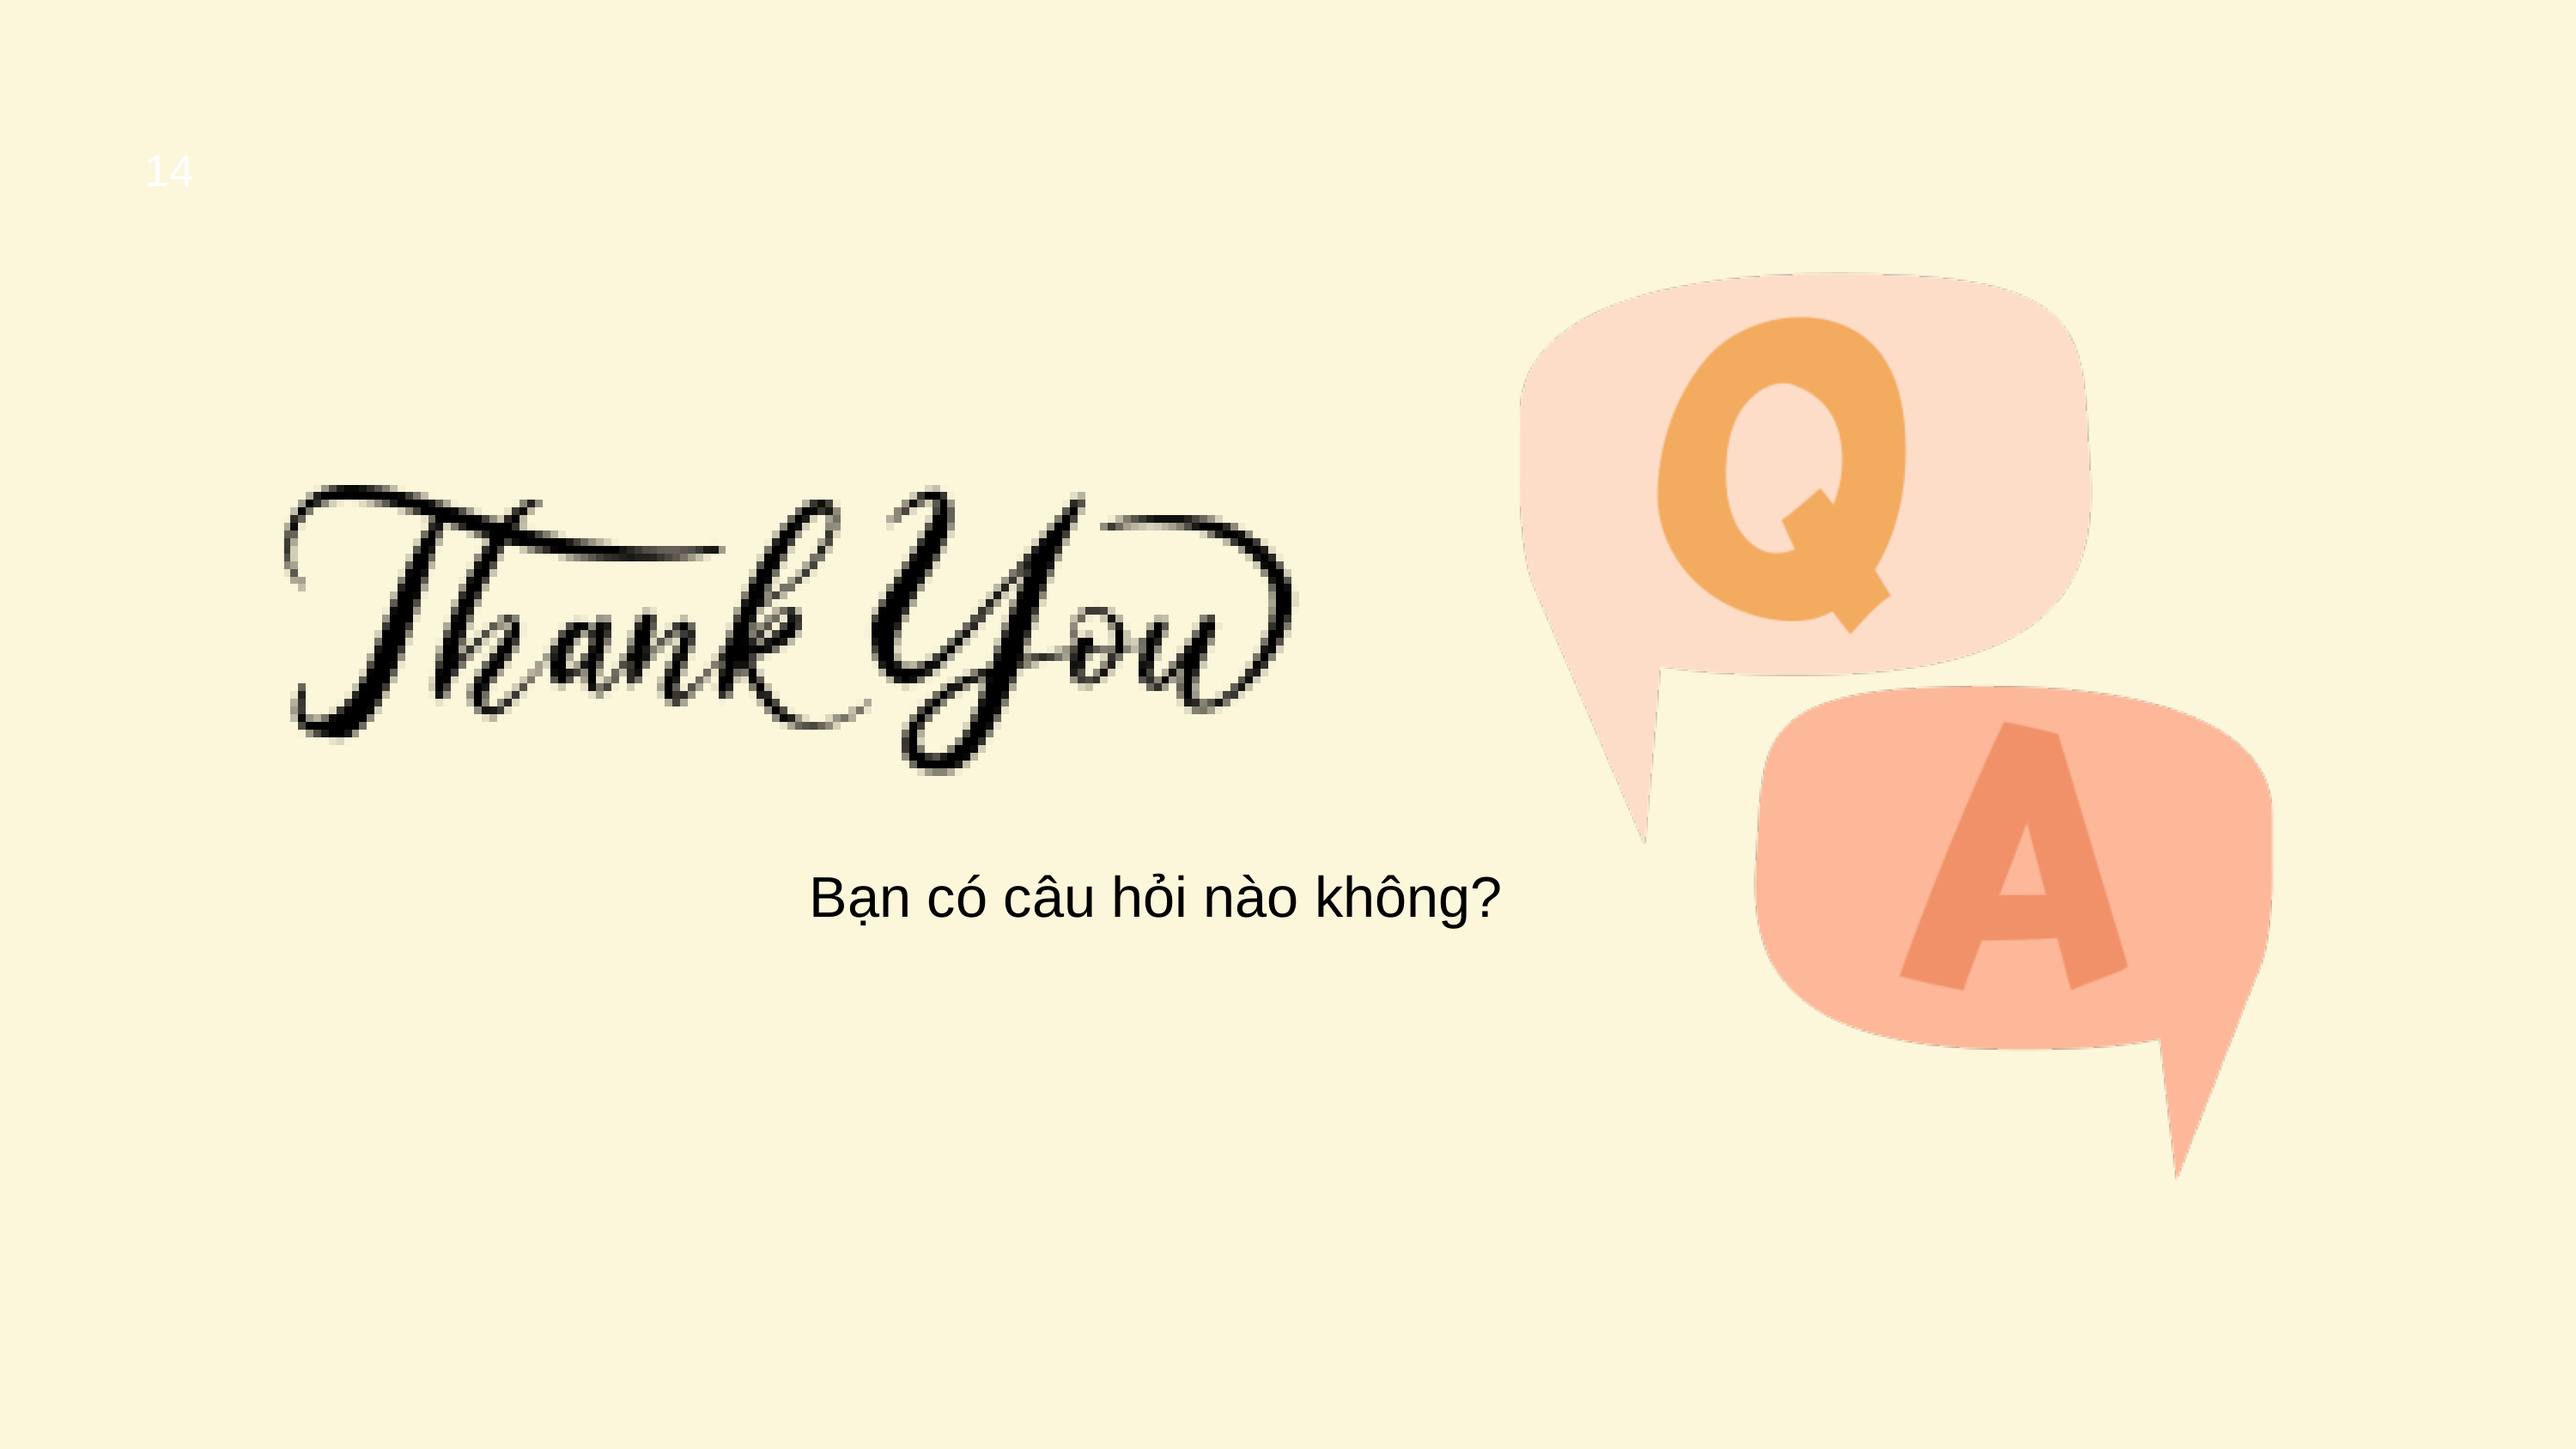

14

Bạn có câu hỏi nào không?